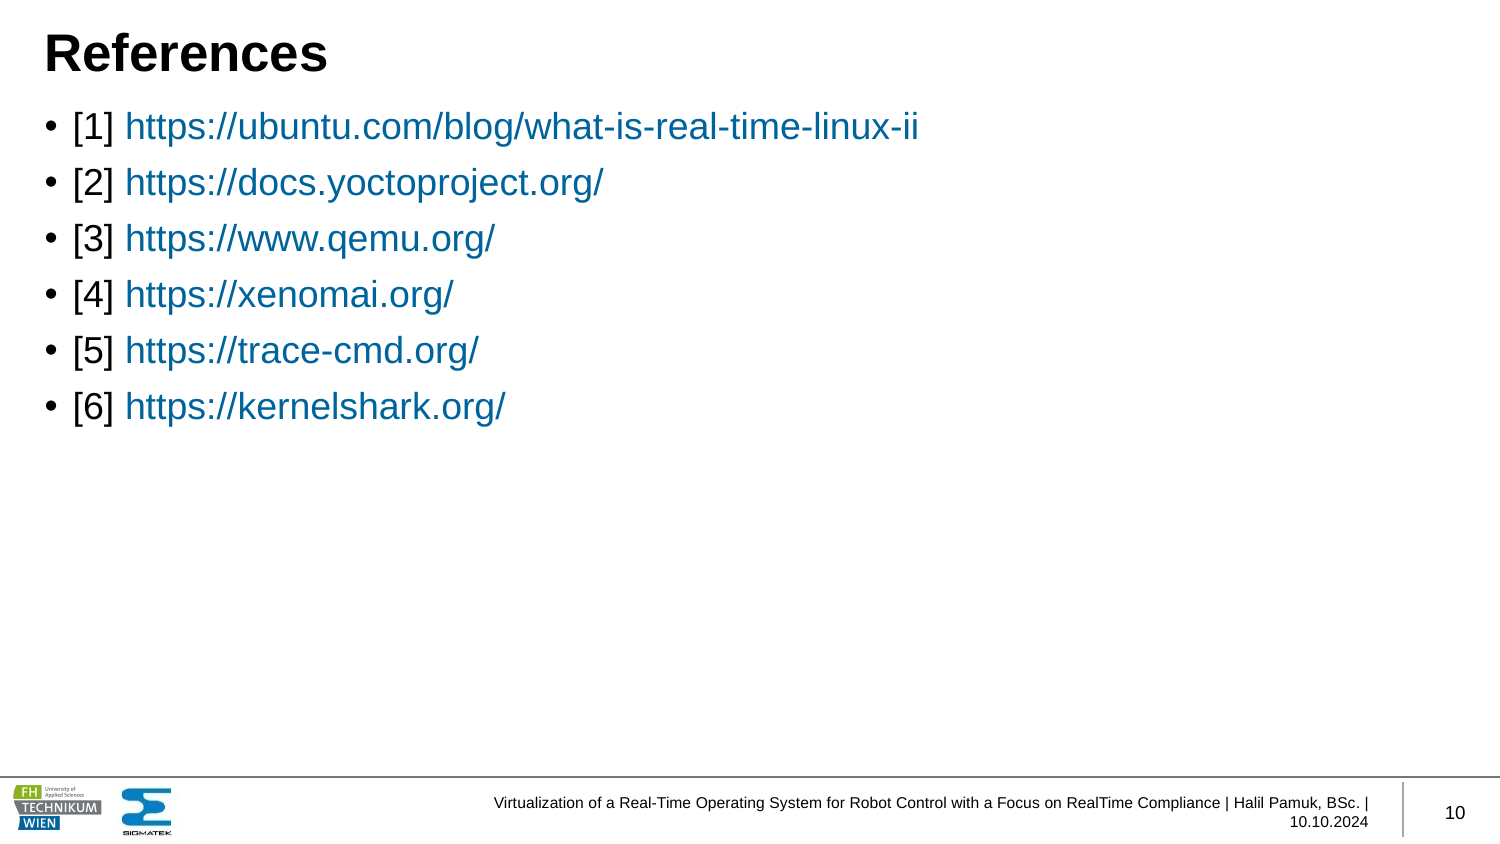

# References
[1] https://ubuntu.com/blog/what-is-real-time-linux-ii
[2] https://docs.yoctoproject.org/
[3] https://www.qemu.org/
[4] https://xenomai.org/
[5] https://trace-cmd.org/
[6] https://kernelshark.org/
Virtualization of a Real-Time Operating System for Robot Control with a Focus on RealTime Compliance | Halil Pamuk, BSc. | 10.10.2024
10